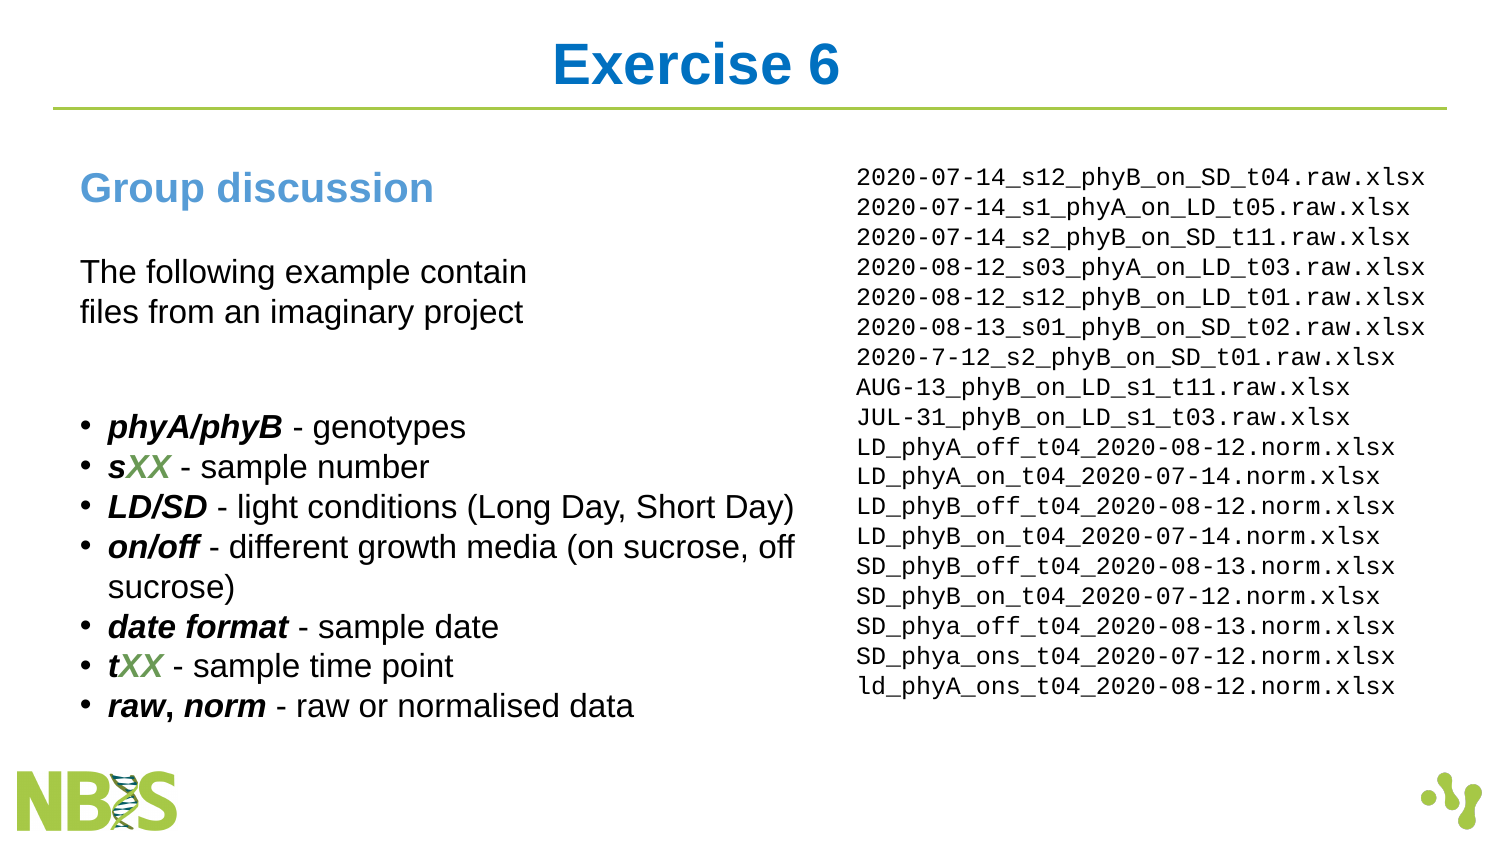

Exercise 6
Group discussion

The following example contain files from an imaginary project
2020-07-14_s12_phyB_on_SD_t04.raw.xlsx
2020-07-14_s1_phyA_on_LD_t05.raw.xlsx
2020-07-14_s2_phyB_on_SD_t11.raw.xlsx
2020-08-12_s03_phyA_on_LD_t03.raw.xlsx
2020-08-12_s12_phyB_on_LD_t01.raw.xlsx
2020-08-13_s01_phyB_on_SD_t02.raw.xlsx
2020-7-12_s2_phyB_on_SD_t01.raw.xlsx
AUG-13_phyB_on_LD_s1_t11.raw.xlsx
JUL-31_phyB_on_LD_s1_t03.raw.xlsx
LD_phyA_off_t04_2020-08-12.norm.xlsx
LD_phyA_on_t04_2020-07-14.norm.xlsx
LD_phyB_off_t04_2020-08-12.norm.xlsx
LD_phyB_on_t04_2020-07-14.norm.xlsx
SD_phyB_off_t04_2020-08-13.norm.xlsx
SD_phyB_on_t04_2020-07-12.norm.xlsx
SD_phya_off_t04_2020-08-13.norm.xlsx
SD_phya_ons_t04_2020-07-12.norm.xlsx
ld_phyA_ons_t04_2020-08-12.norm.xlsx
phyA/phyB - genotypes
sXX - sample number
LD/SD - light conditions (Long Day, Short Day)
on/off - different growth media (on sucrose, off sucrose)
date format - sample date
tXX - sample time point
raw, norm - raw or normalised data